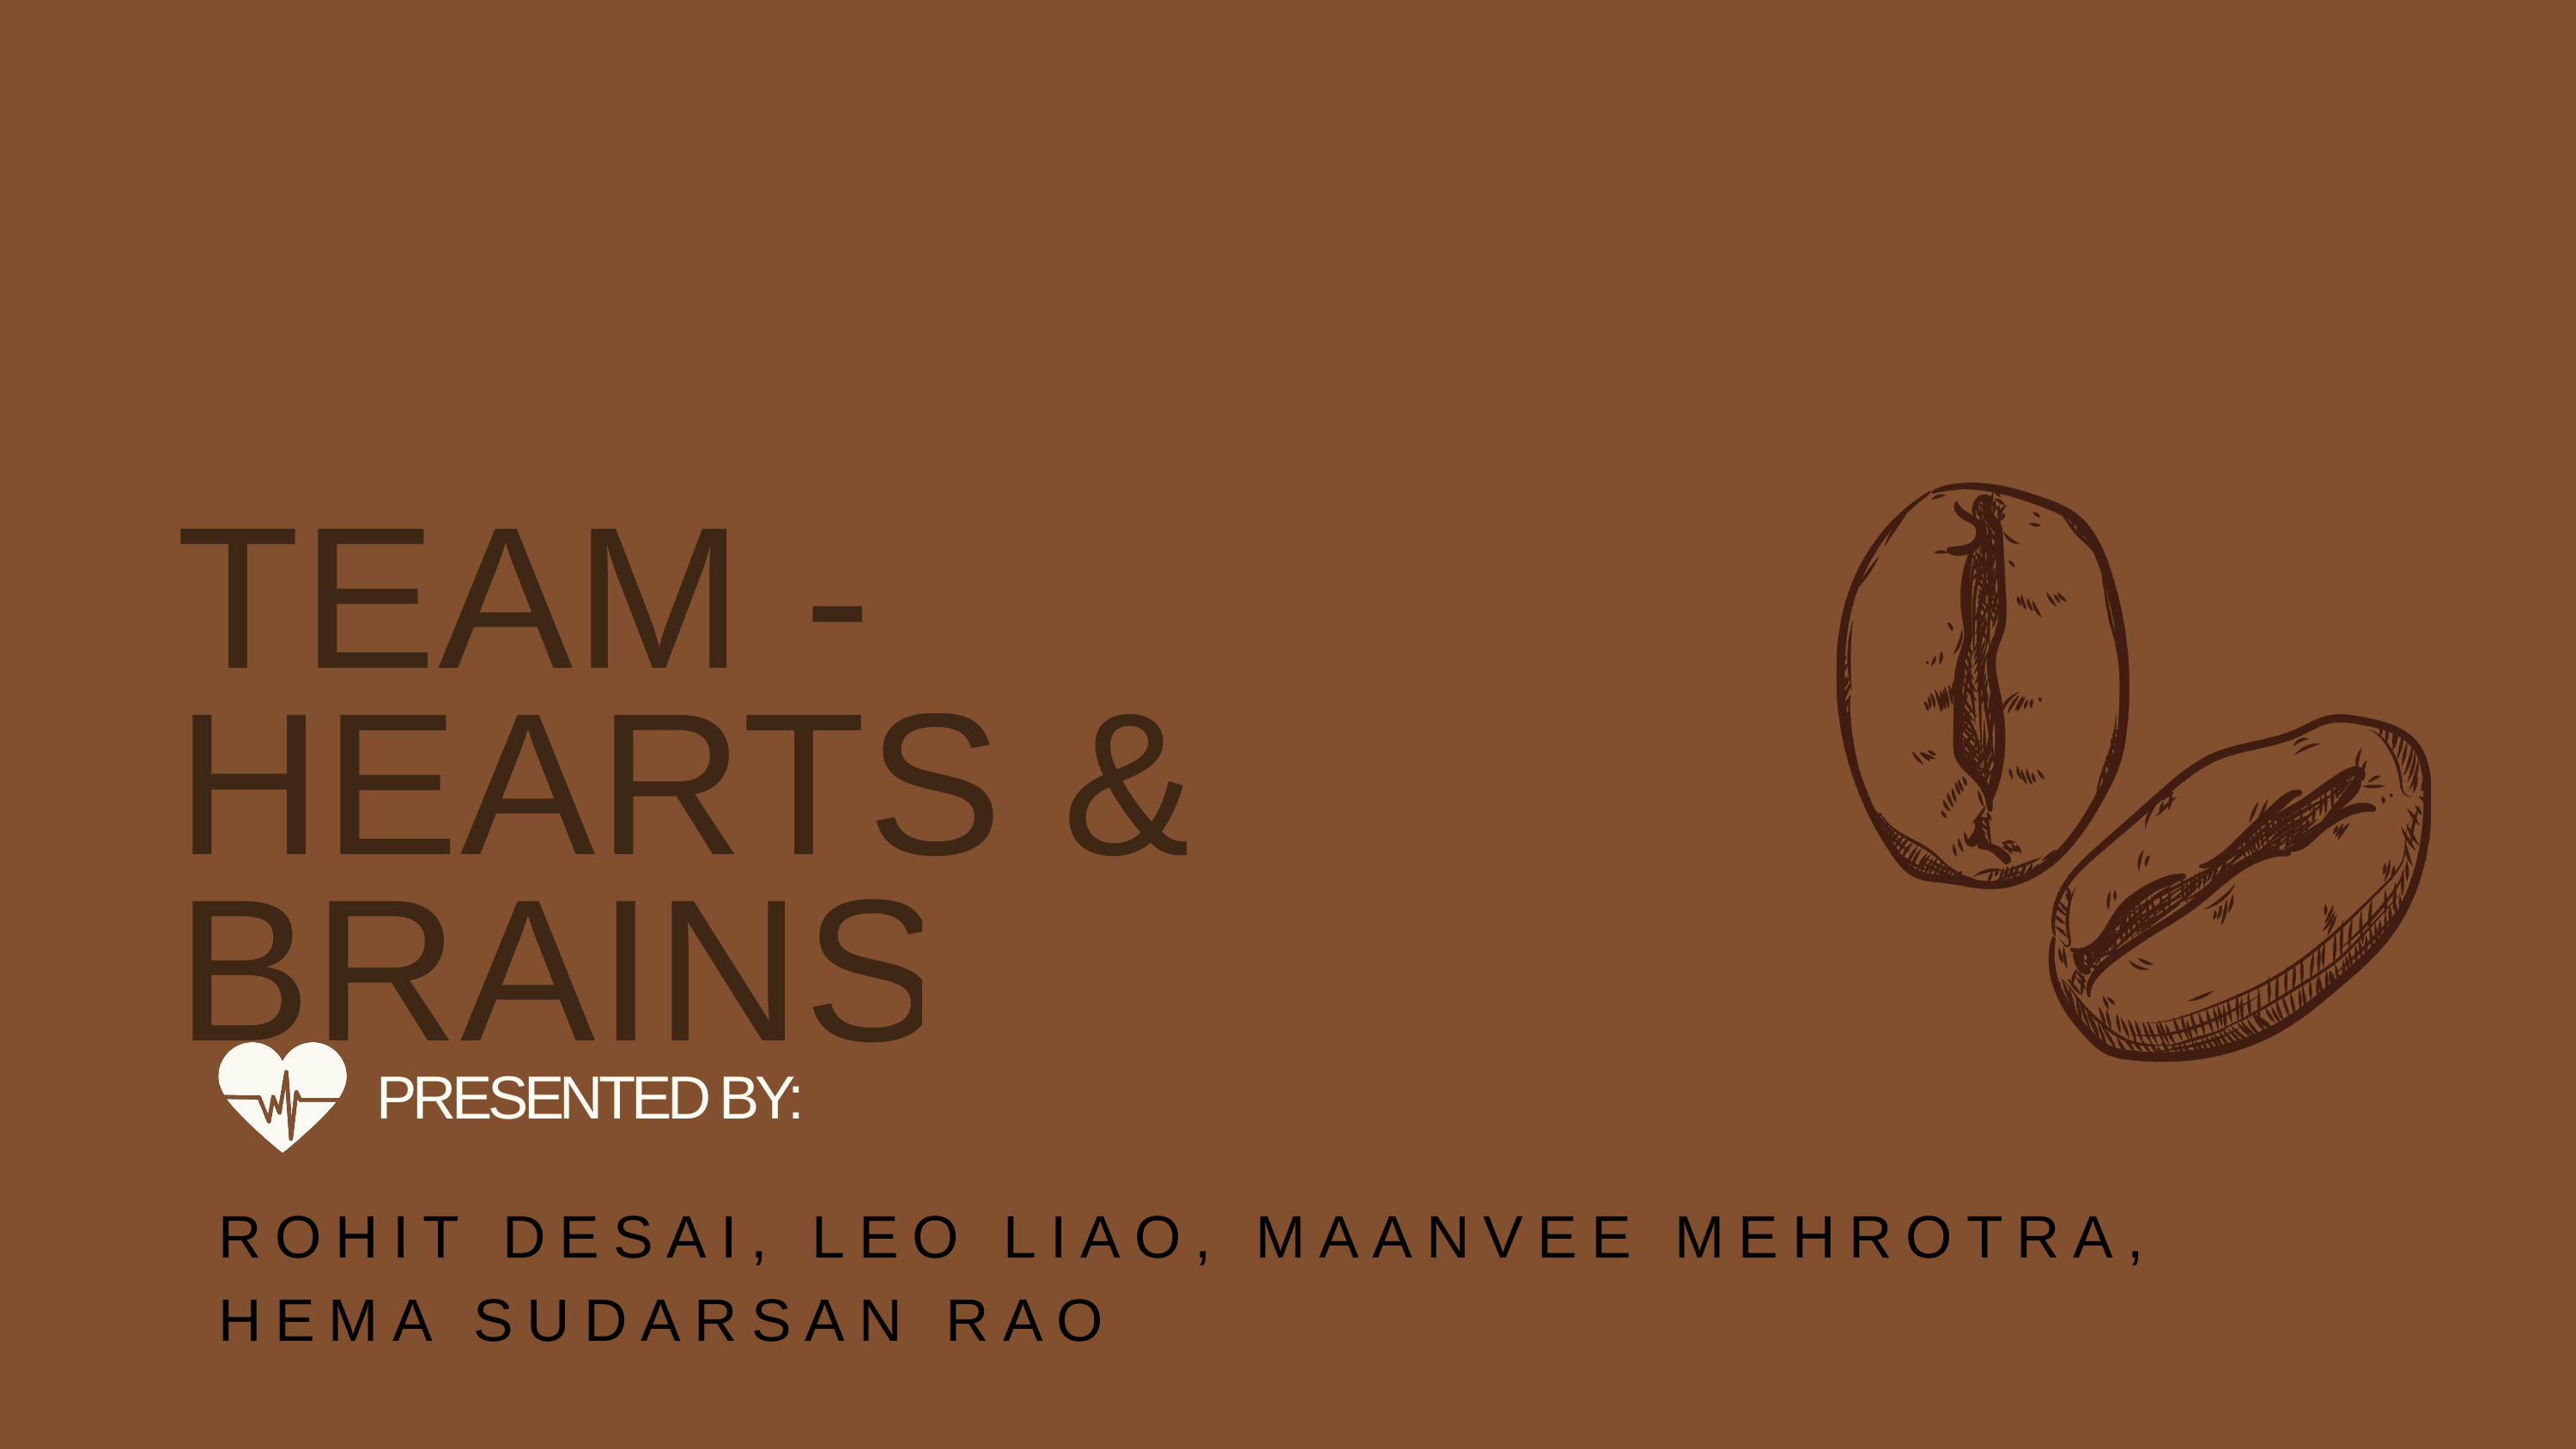

TEAM - HEARTS & BRAINS

PRESENTED BY:
ROHIT DESAI, LEO LIAO, MAANVEE MEHROTRA, HEMA SUDARSAN RAO